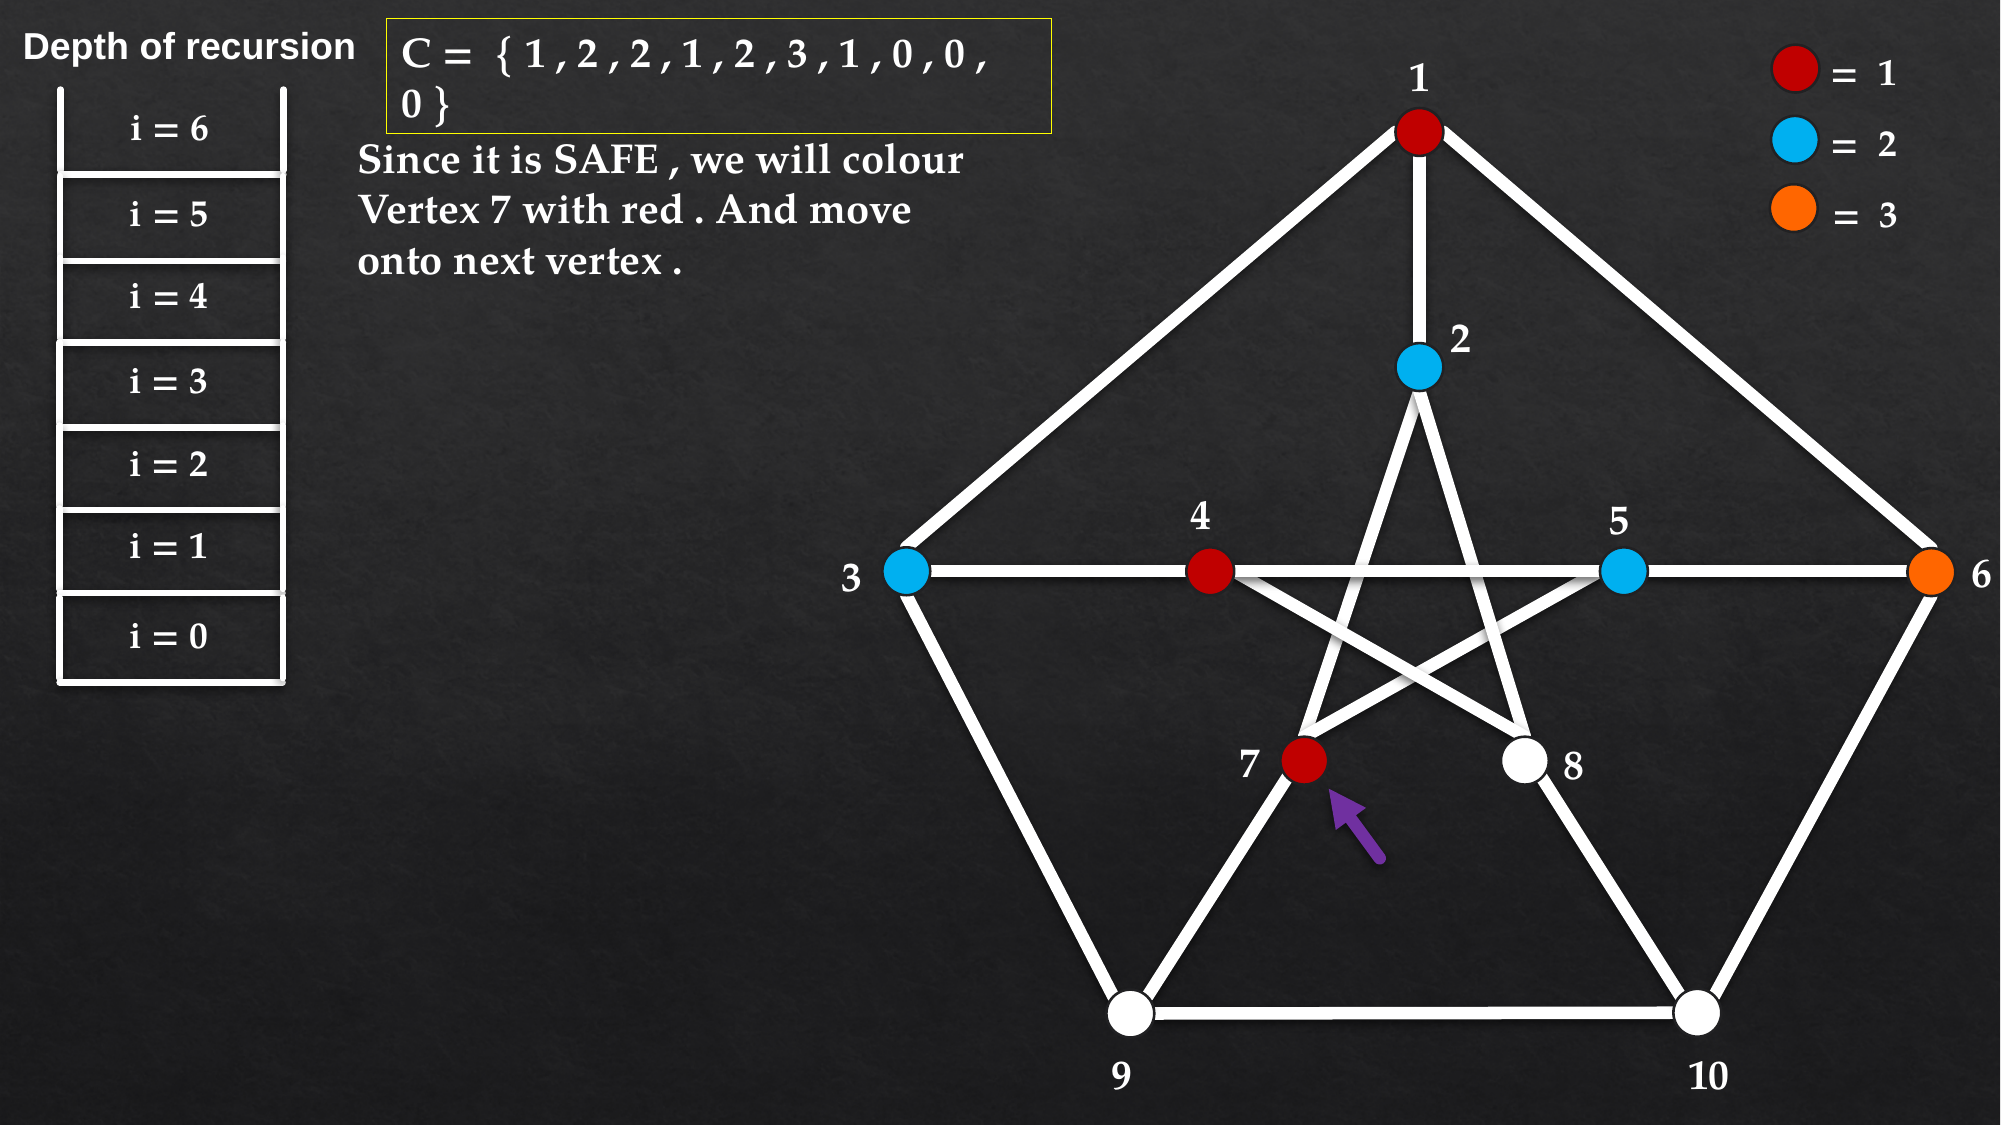

Depth of recursion
C =  { 1 , 2 , 2 , 1 , 2 , 3 , 1 , 0 , 0 , 0 }
=  1
1

i = 6

=  2

Since it is SAFE , we will colour
Vertex 7 with red . And move onto next vertex .

i = 5
=  3

i = 4
2

i = 3
i = 2
4
5
i = 1
6
3

i = 0
7
8

9
10